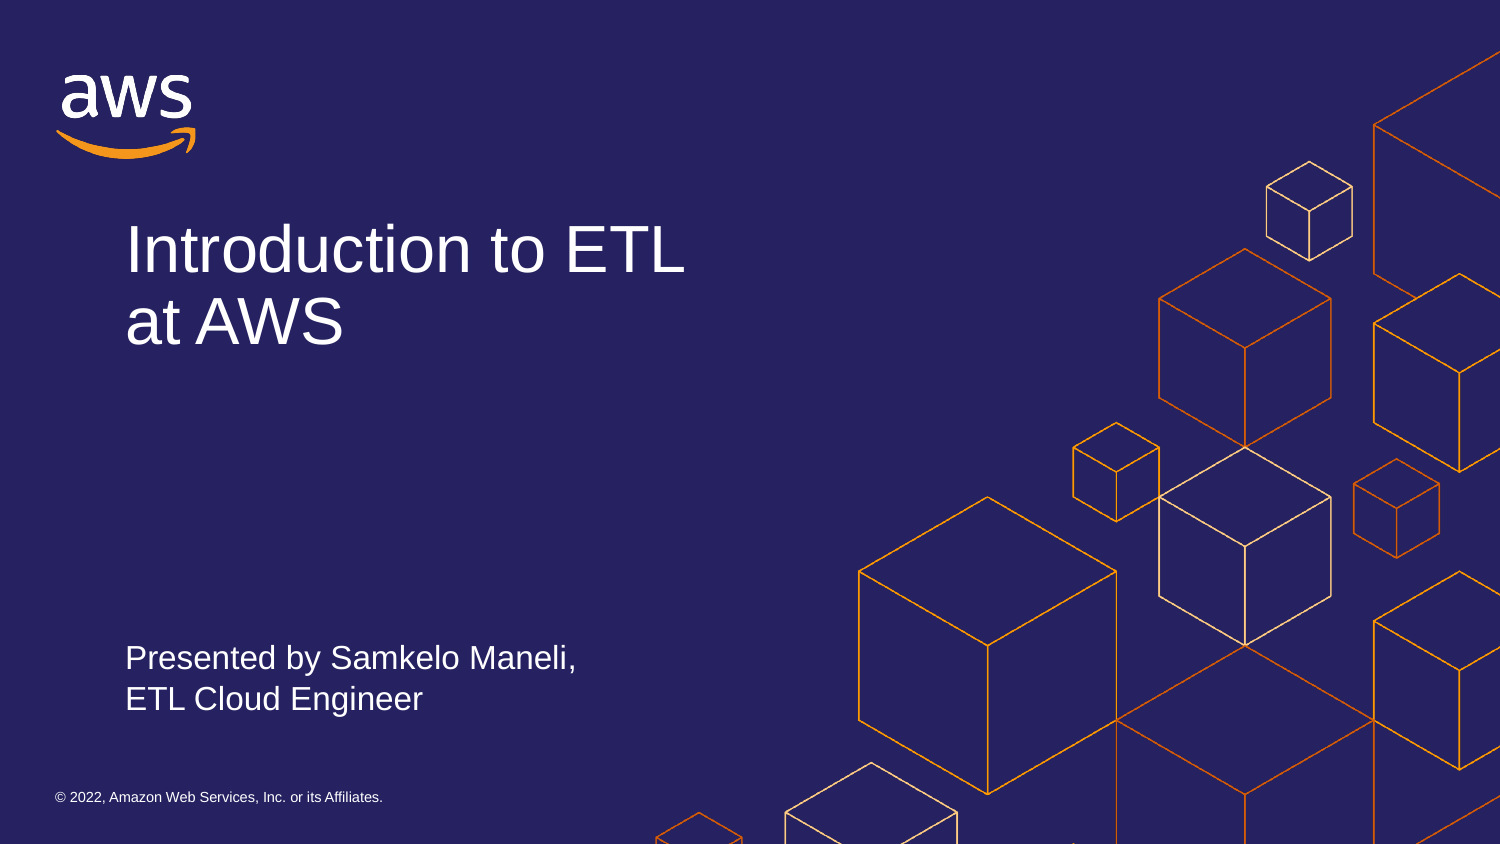

Introduction to ETL at AWS
Presented by Samkelo Maneli, ETL Cloud Engineer